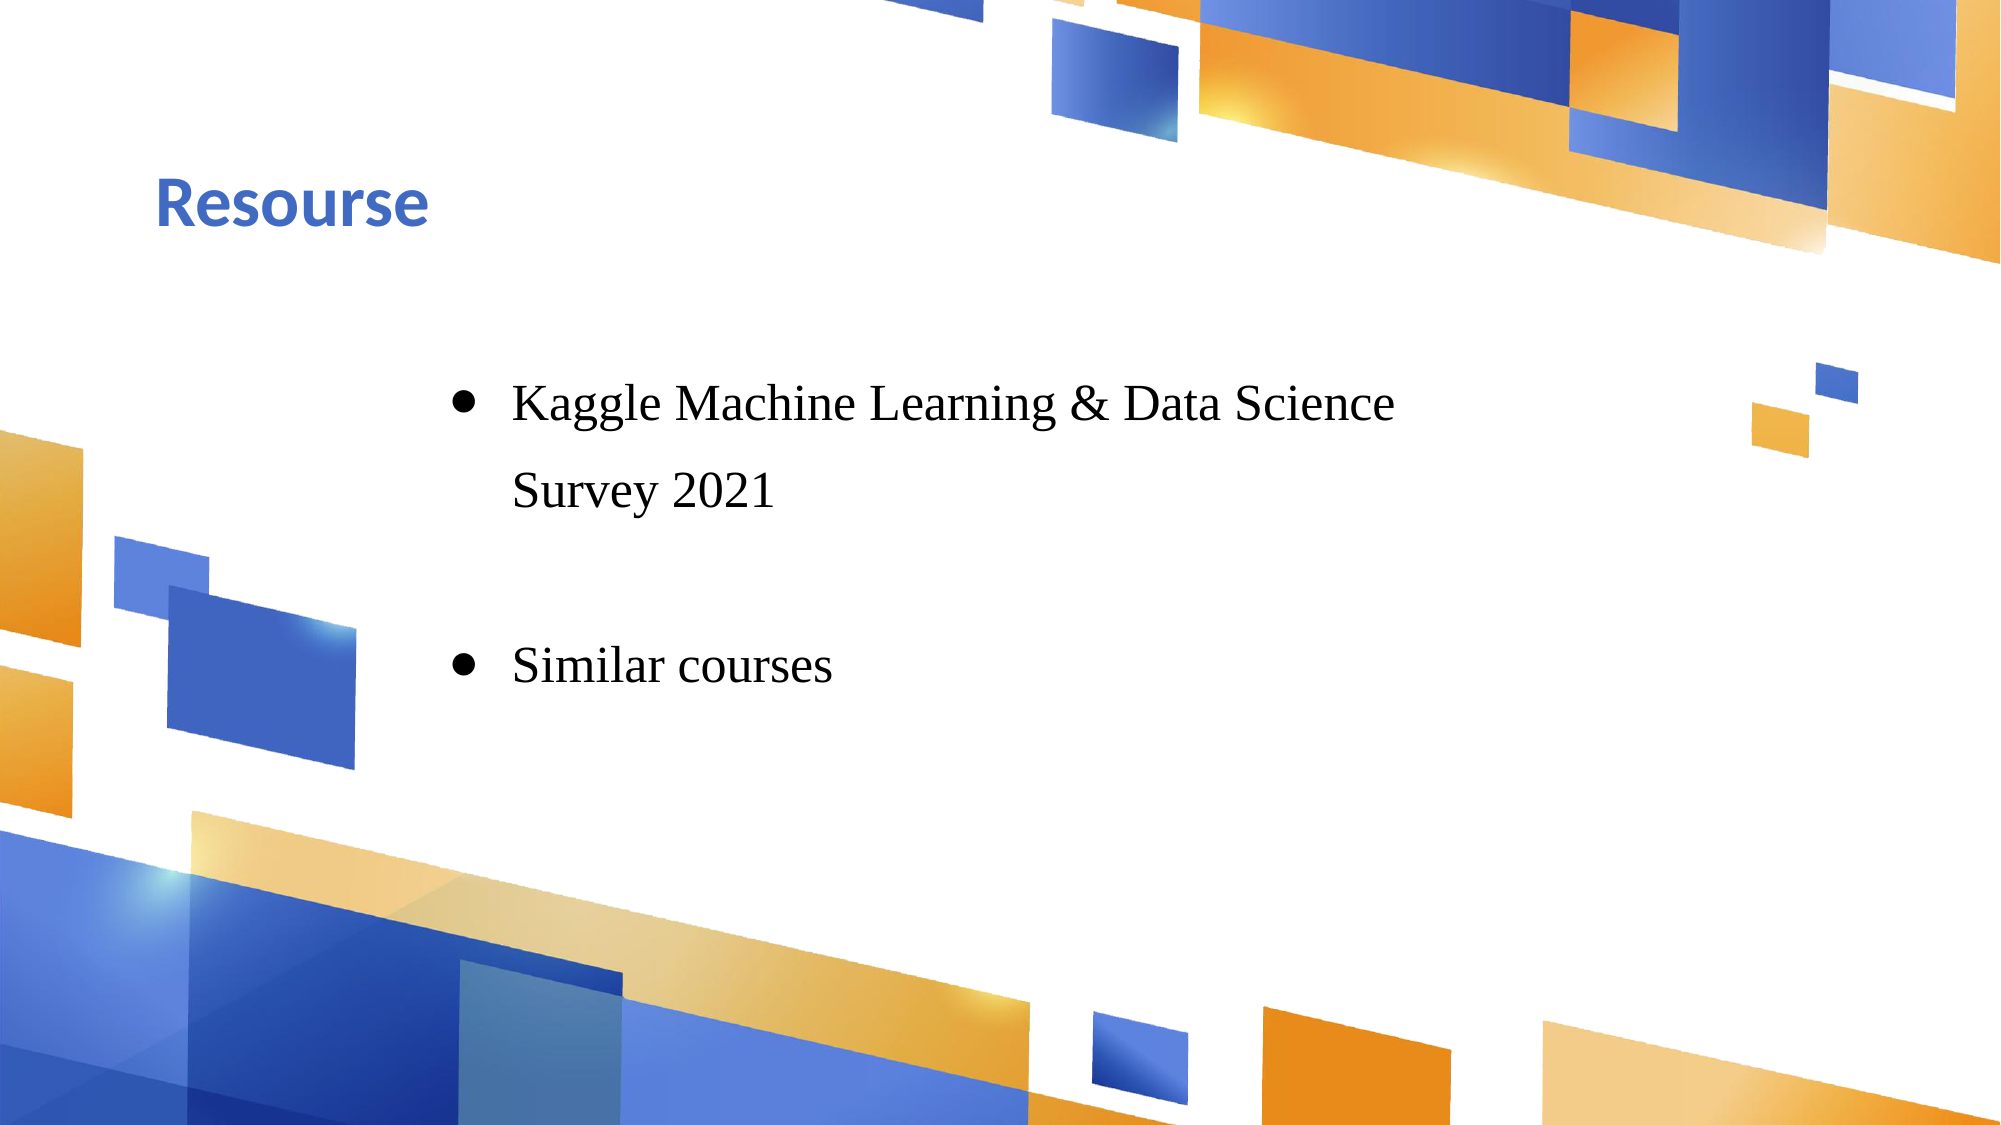

Resourse
Kaggle Machine Learning & Data Science Survey 2021

Similar courses